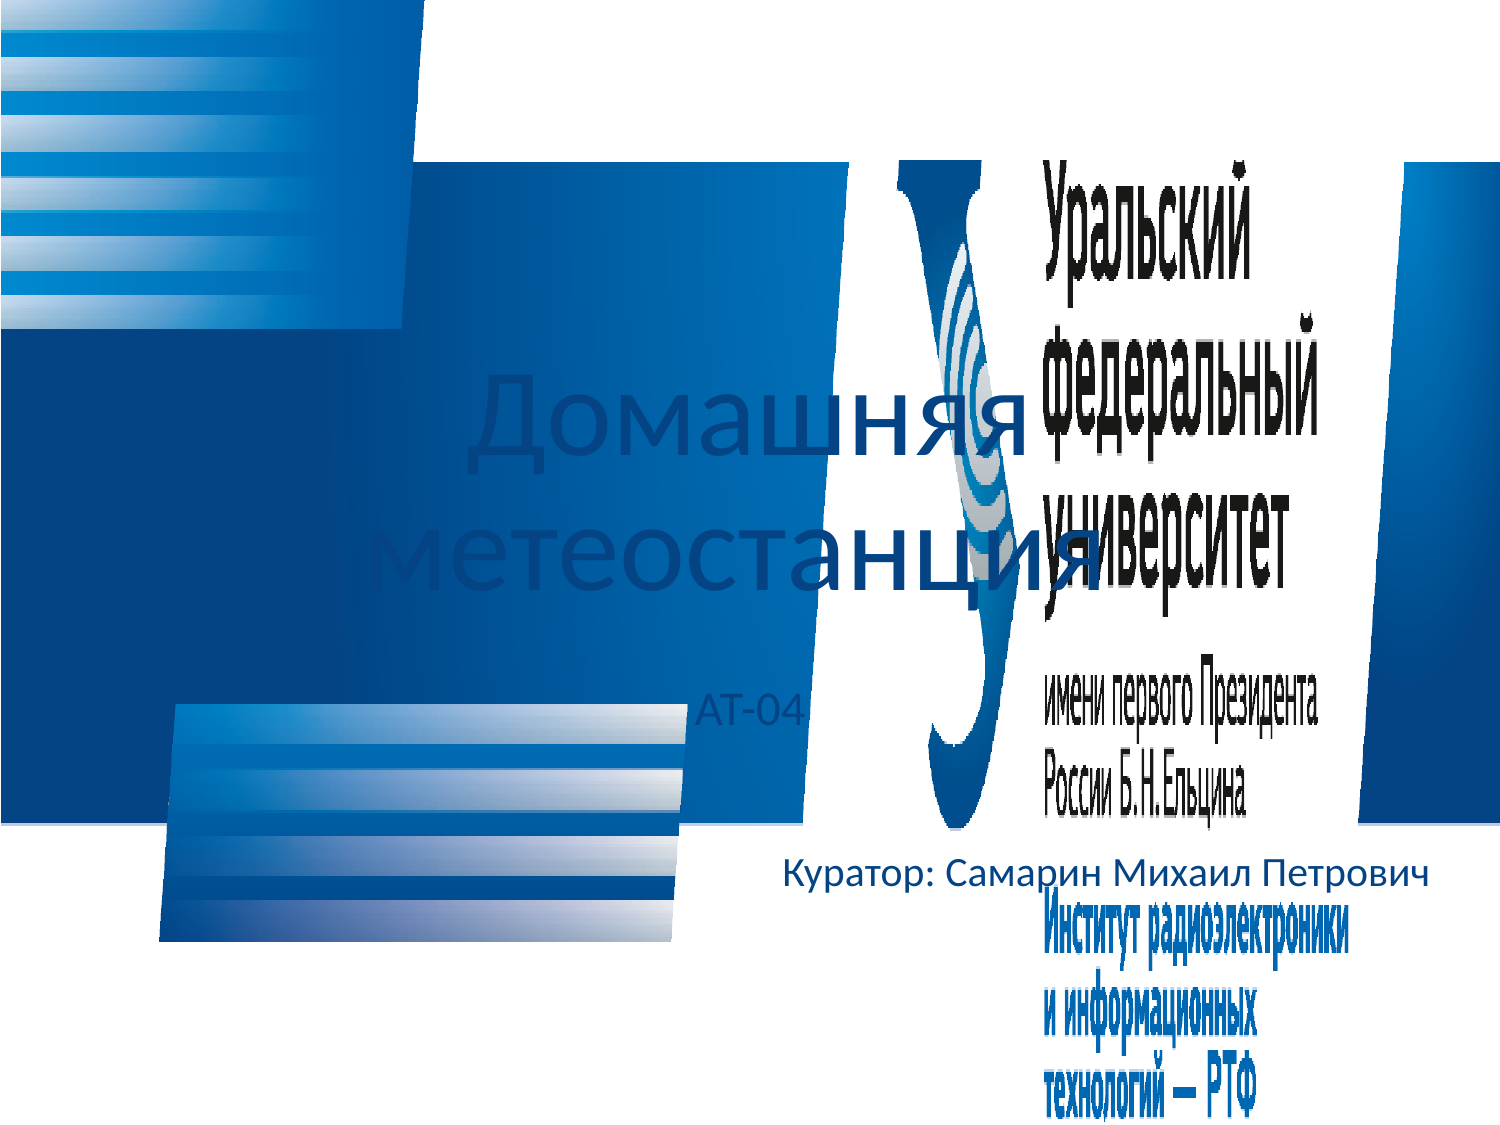

# Домашняя метеостанция
АТ-04
Куратор: Самарин Михаил Петрович